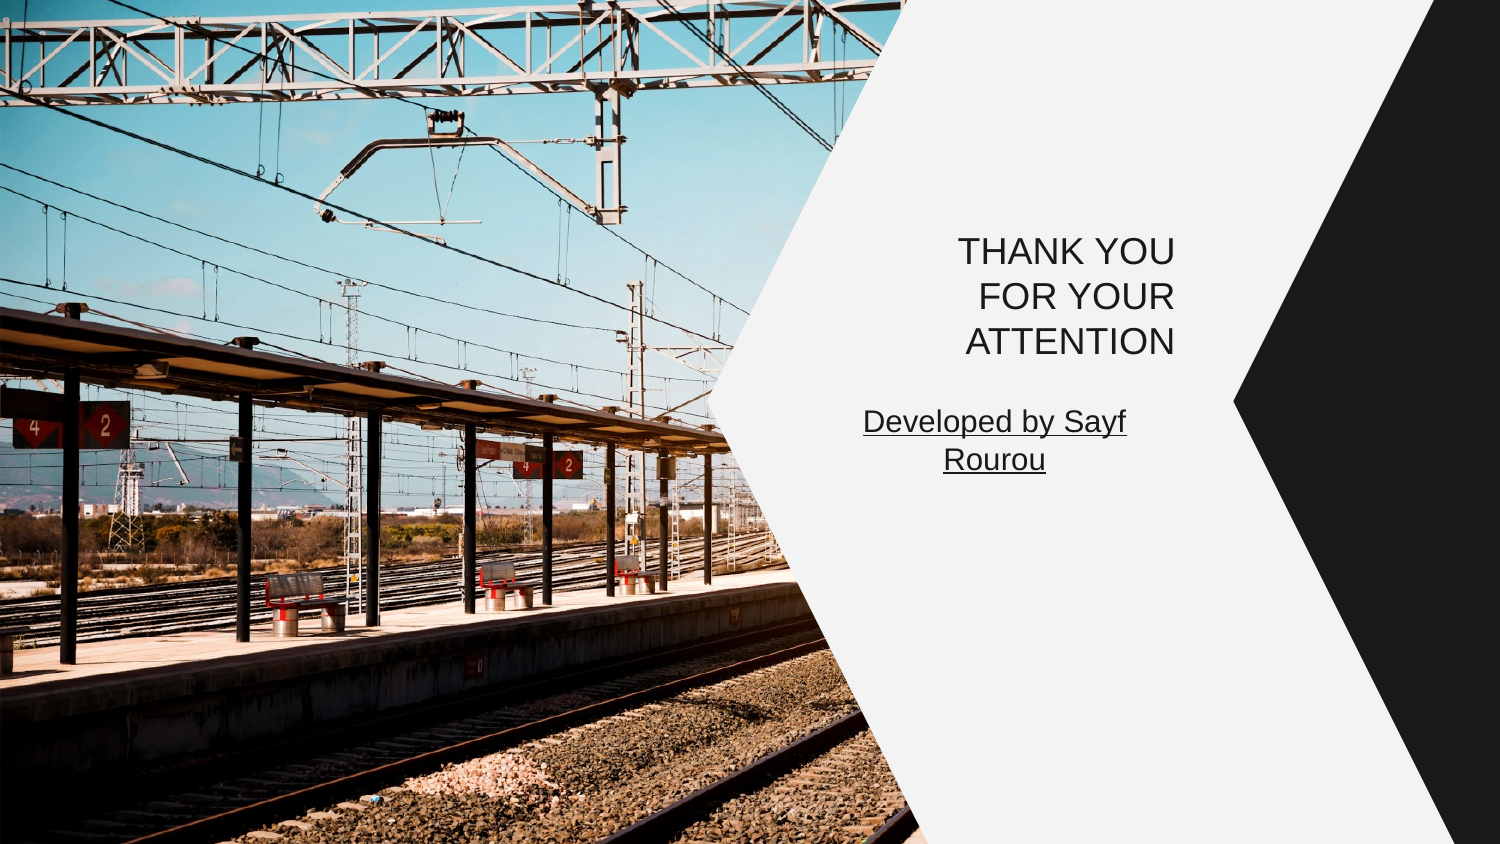

# THANK YOU FOR YOUR ATTENTION
Developed by Sayf Rourou